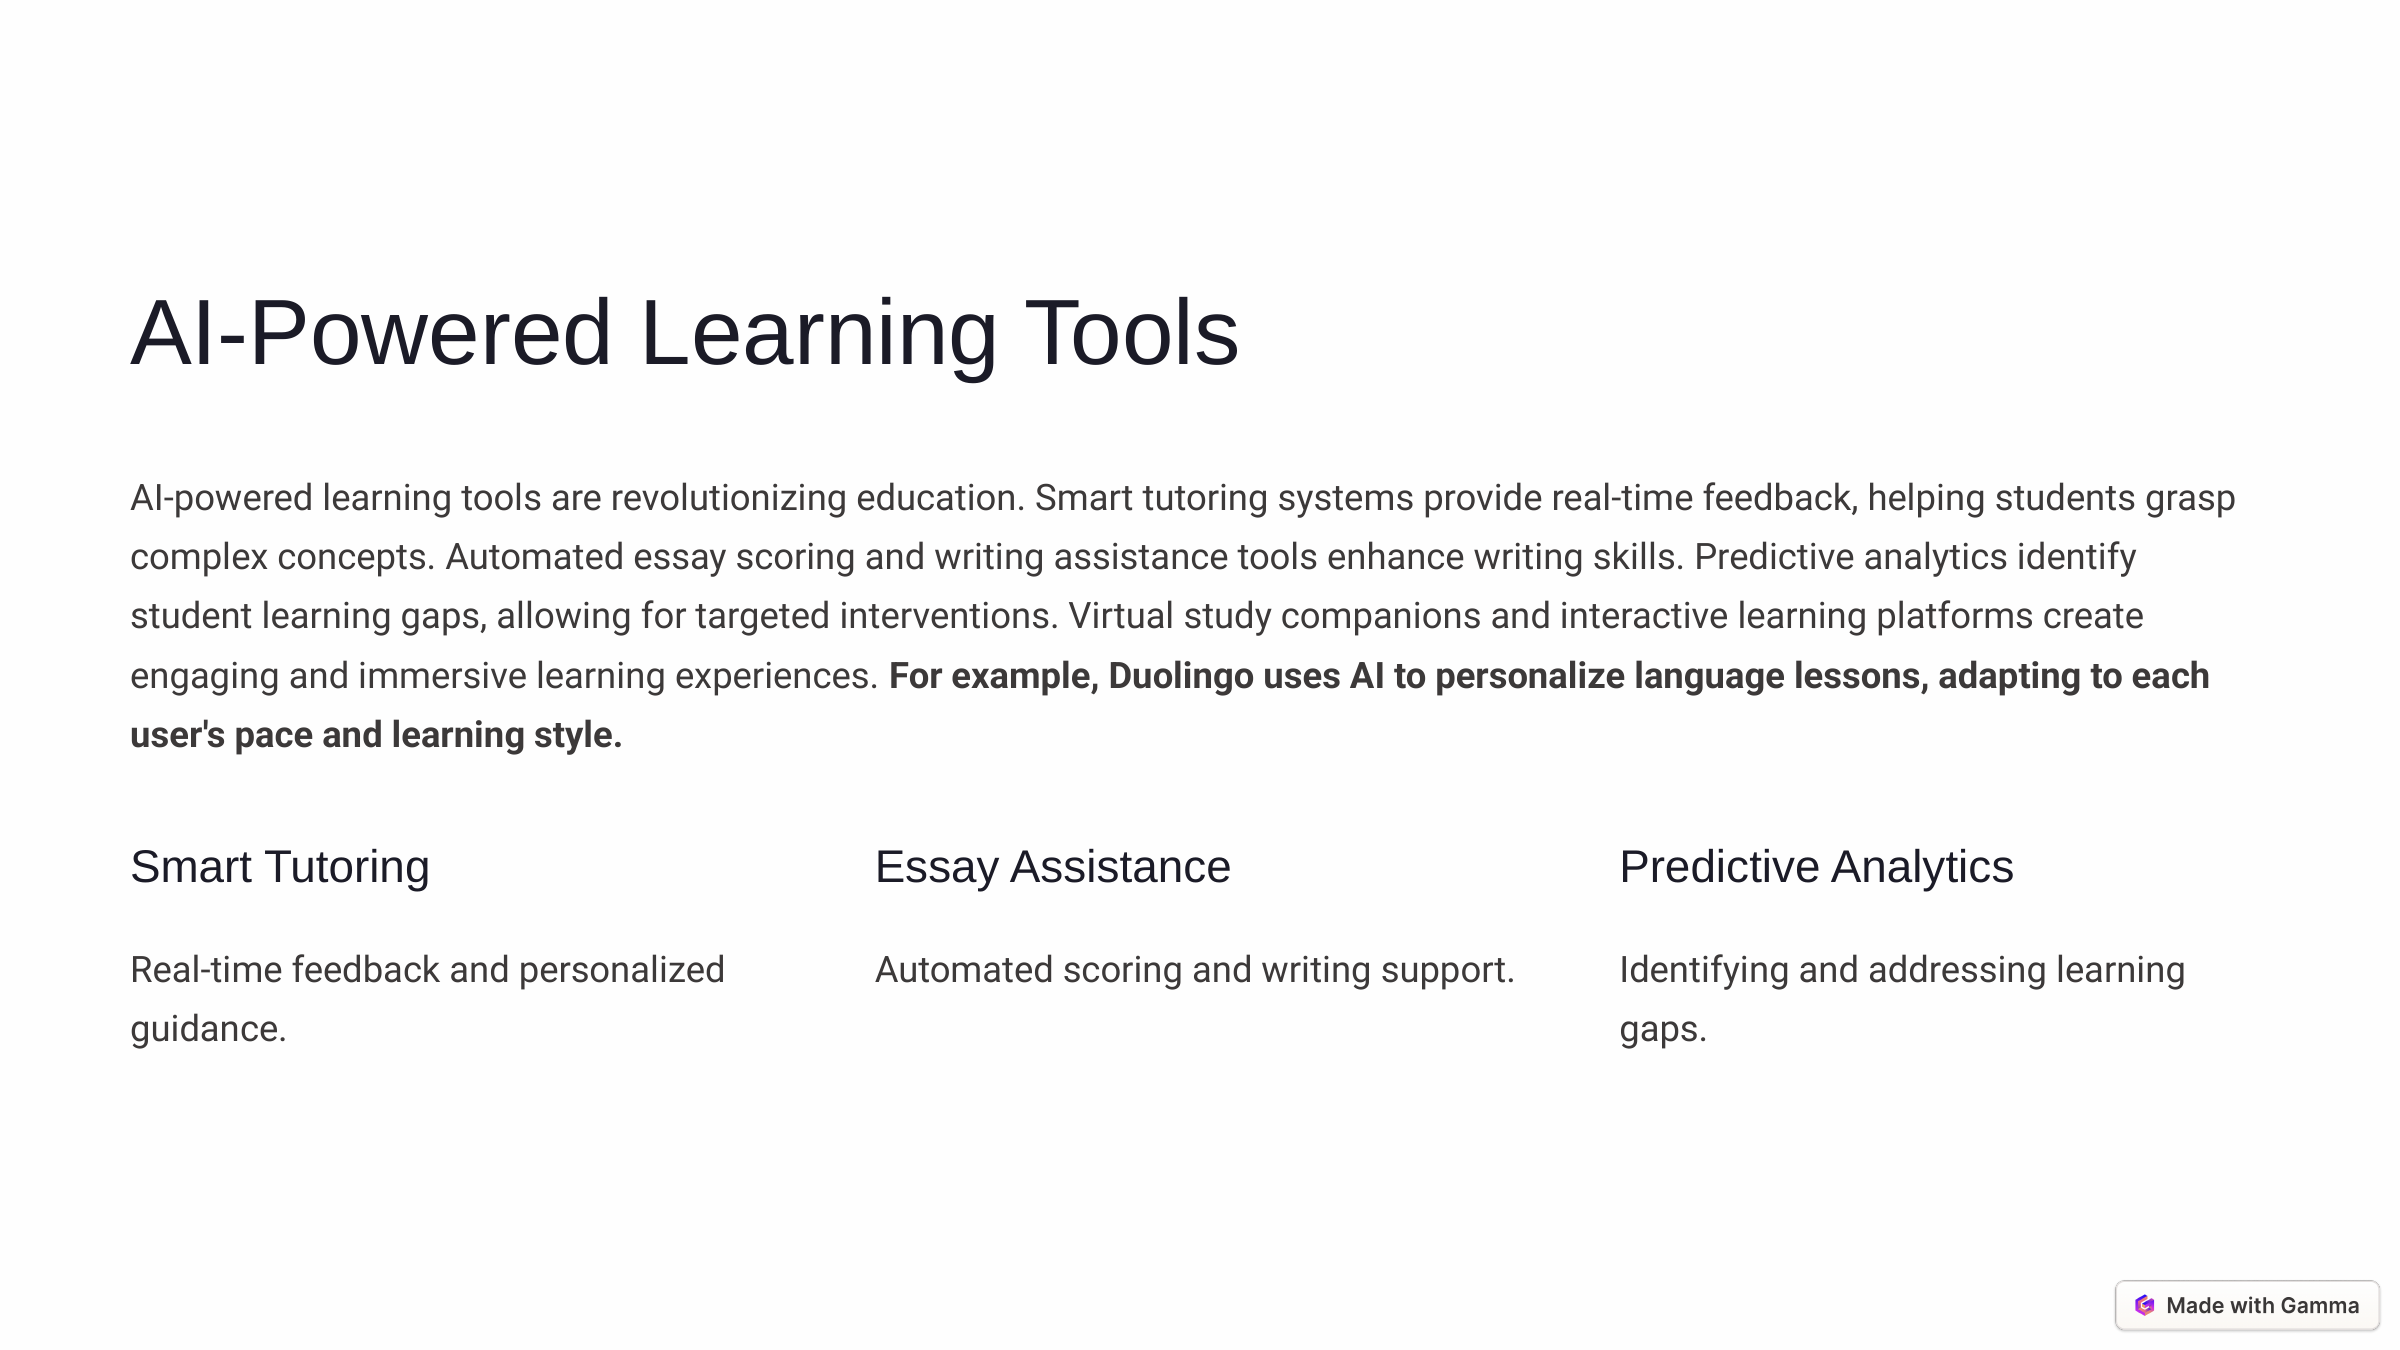

AI-Powered Learning Tools
AI-powered learning tools are revolutionizing education. Smart tutoring systems provide real-time feedback, helping students grasp complex concepts. Automated essay scoring and writing assistance tools enhance writing skills. Predictive analytics identify student learning gaps, allowing for targeted interventions. Virtual study companions and interactive learning platforms create engaging and immersive learning experiences. For example, Duolingo uses AI to personalize language lessons, adapting to each user's pace and learning style.
Smart Tutoring
Essay Assistance
Predictive Analytics
Real-time feedback and personalized guidance.
Automated scoring and writing support.
Identifying and addressing learning gaps.